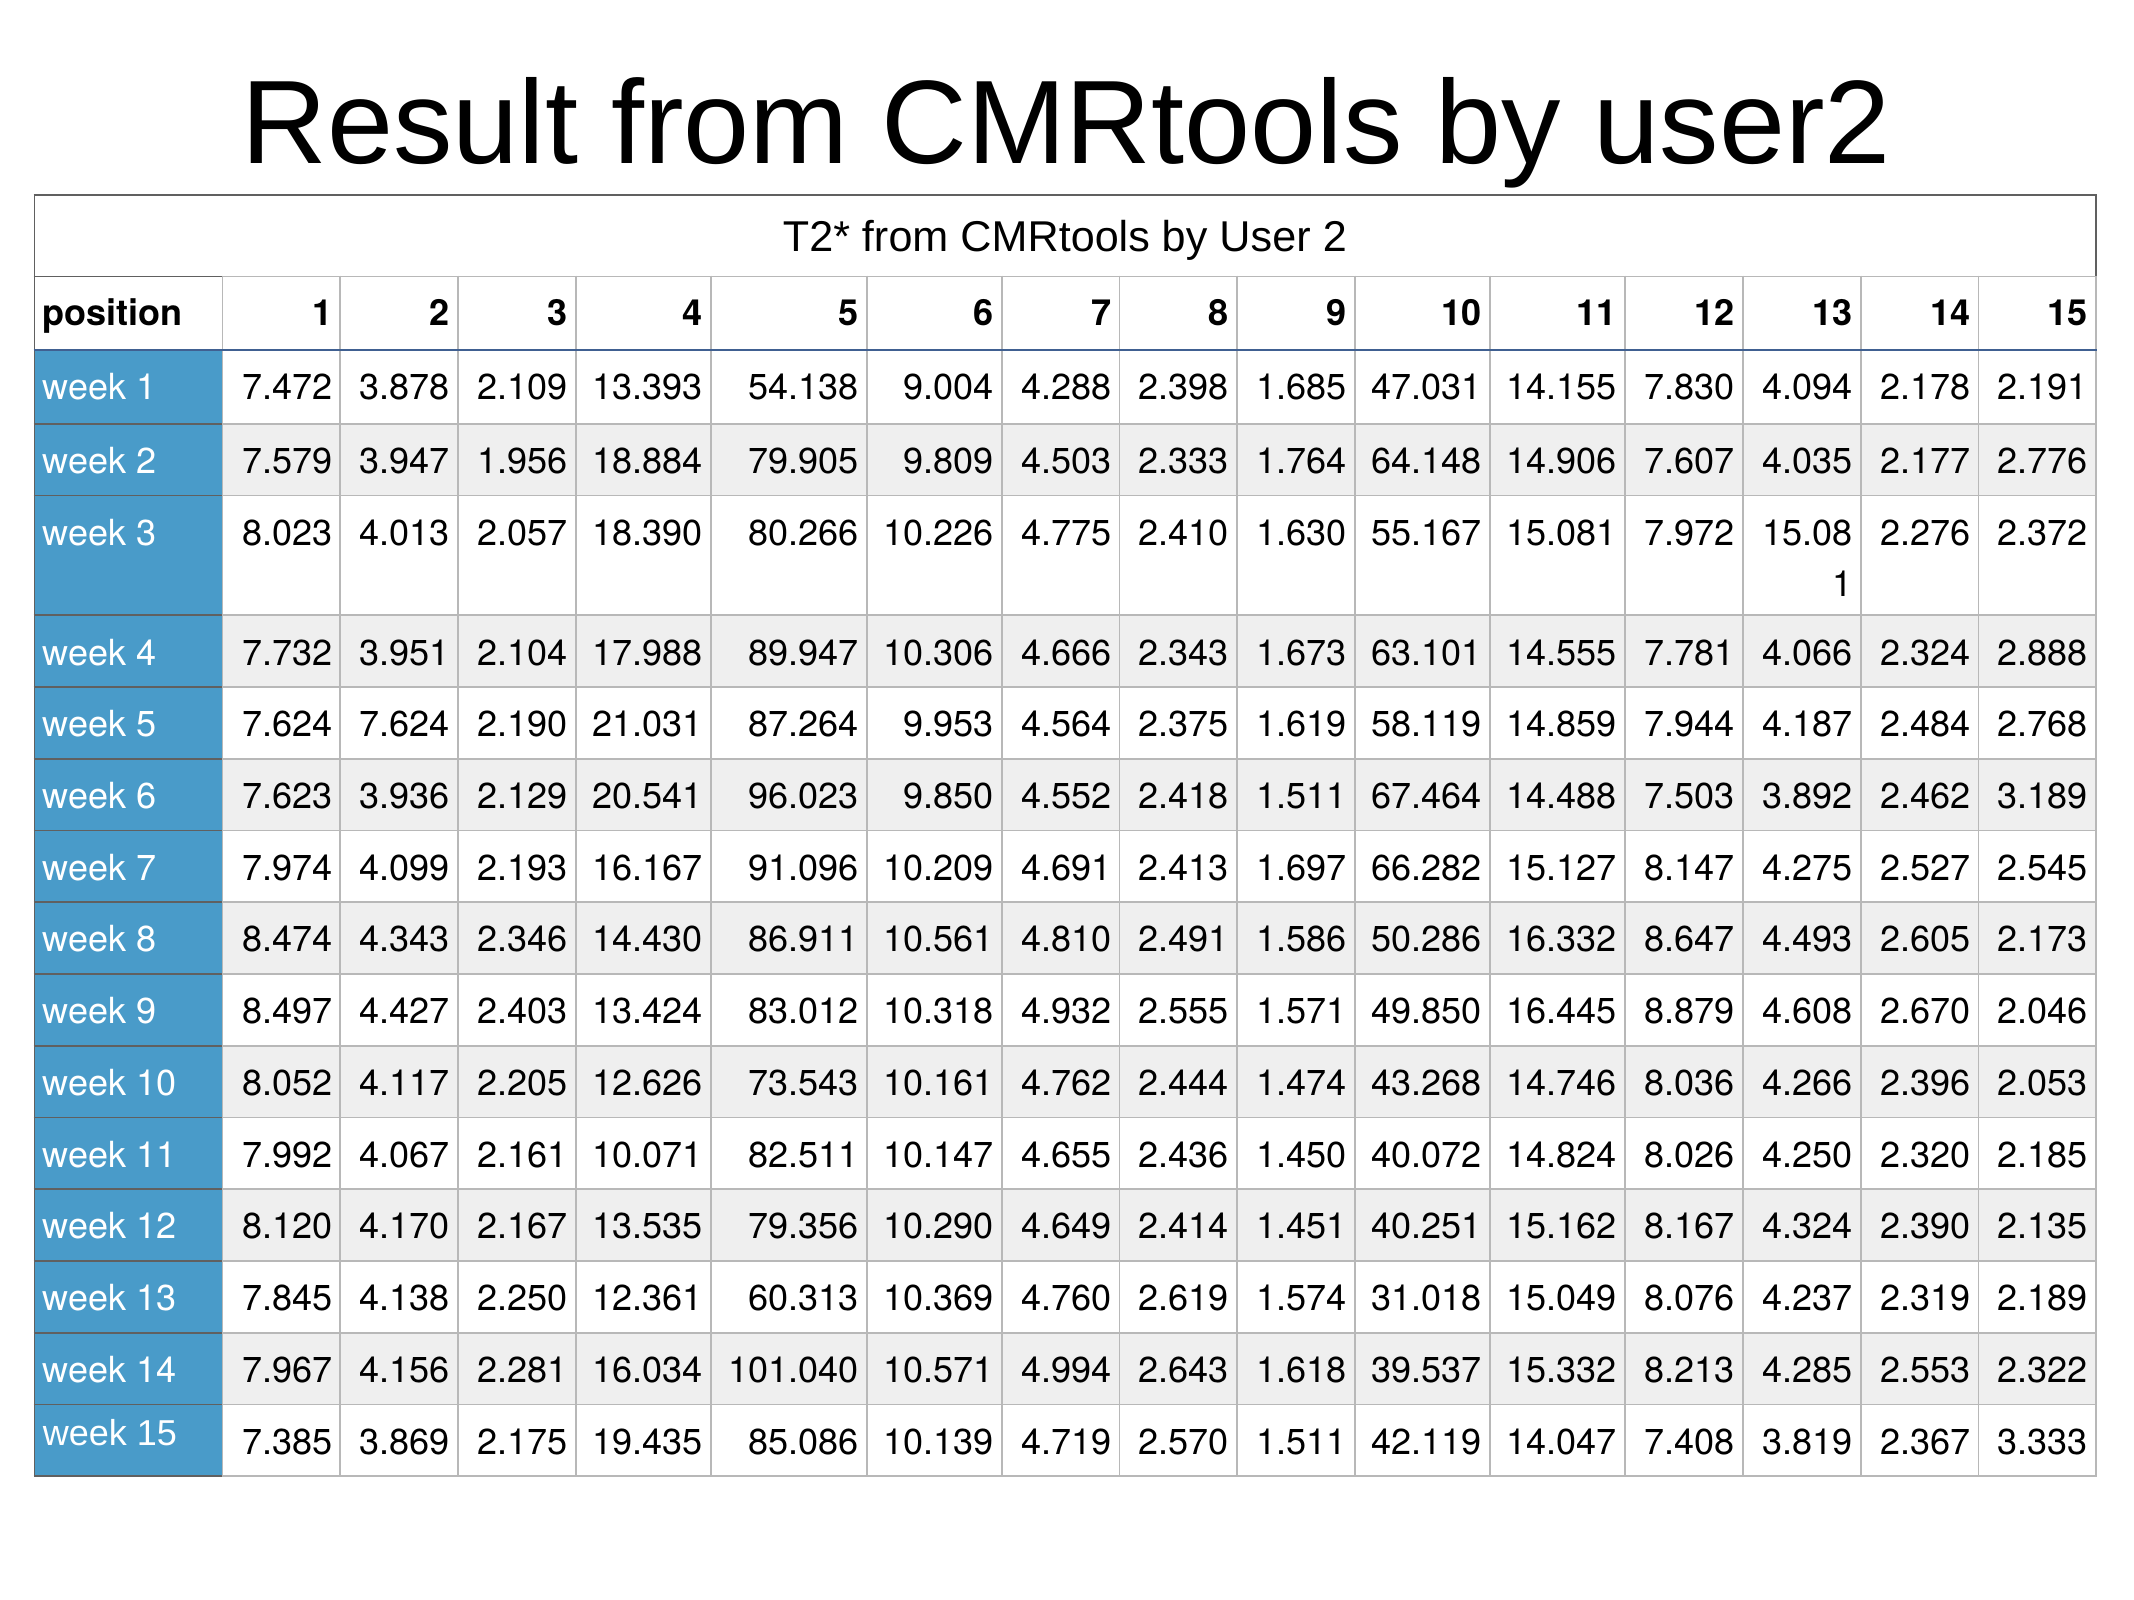

Result from CMRtools by user2
| T2\* from CMRtools by User 2 |  |  |  |  |  |  |  |  |  |  |  |  |  |  |  |
| --- | --- | --- | --- | --- | --- | --- | --- | --- | --- | --- | --- | --- | --- | --- | --- |
| position | 1 | 2 | 3 | 4 | 5 | 6 | 7 | 8 | 9 | 10 | 11 | 12 | 13 | 14 | 15 |
| week 1 | 7.472 | 3.878 | 2.109 | 13.393 | 54.138 | 9.004 | 4.288 | 2.398 | 1.685 | 47.031 | 14.155 | 7.830 | 4.094 | 2.178 | 2.191 |
| week 2 | 7.579 | 3.947 | 1.956 | 18.884 | 79.905 | 9.809 | 4.503 | 2.333 | 1.764 | 64.148 | 14.906 | 7.607 | 4.035 | 2.177 | 2.776 |
| week 3 | 8.023 | 4.013 | 2.057 | 18.390 | 80.266 | 10.226 | 4.775 | 2.410 | 1.630 | 55.167 | 15.081 | 7.972 | 15.081 | 2.276 | 2.372 |
| week 4 | 7.732 | 3.951 | 2.104 | 17.988 | 89.947 | 10.306 | 4.666 | 2.343 | 1.673 | 63.101 | 14.555 | 7.781 | 4.066 | 2.324 | 2.888 |
| week 5 | 7.624 | 7.624 | 2.190 | 21.031 | 87.264 | 9.953 | 4.564 | 2.375 | 1.619 | 58.119 | 14.859 | 7.944 | 4.187 | 2.484 | 2.768 |
| week 6 | 7.623 | 3.936 | 2.129 | 20.541 | 96.023 | 9.850 | 4.552 | 2.418 | 1.511 | 67.464 | 14.488 | 7.503 | 3.892 | 2.462 | 3.189 |
| week 7 | 7.974 | 4.099 | 2.193 | 16.167 | 91.096 | 10.209 | 4.691 | 2.413 | 1.697 | 66.282 | 15.127 | 8.147 | 4.275 | 2.527 | 2.545 |
| week 8 | 8.474 | 4.343 | 2.346 | 14.430 | 86.911 | 10.561 | 4.810 | 2.491 | 1.586 | 50.286 | 16.332 | 8.647 | 4.493 | 2.605 | 2.173 |
| week 9 | 8.497 | 4.427 | 2.403 | 13.424 | 83.012 | 10.318 | 4.932 | 2.555 | 1.571 | 49.850 | 16.445 | 8.879 | 4.608 | 2.670 | 2.046 |
| week 10 | 8.052 | 4.117 | 2.205 | 12.626 | 73.543 | 10.161 | 4.762 | 2.444 | 1.474 | 43.268 | 14.746 | 8.036 | 4.266 | 2.396 | 2.053 |
| week 11 | 7.992 | 4.067 | 2.161 | 10.071 | 82.511 | 10.147 | 4.655 | 2.436 | 1.450 | 40.072 | 14.824 | 8.026 | 4.250 | 2.320 | 2.185 |
| week 12 | 8.120 | 4.170 | 2.167 | 13.535 | 79.356 | 10.290 | 4.649 | 2.414 | 1.451 | 40.251 | 15.162 | 8.167 | 4.324 | 2.390 | 2.135 |
| week 13 | 7.845 | 4.138 | 2.250 | 12.361 | 60.313 | 10.369 | 4.760 | 2.619 | 1.574 | 31.018 | 15.049 | 8.076 | 4.237 | 2.319 | 2.189 |
| week 14 | 7.967 | 4.156 | 2.281 | 16.034 | 101.040 | 10.571 | 4.994 | 2.643 | 1.618 | 39.537 | 15.332 | 8.213 | 4.285 | 2.553 | 2.322 |
| week 15 | 7.385 | 3.869 | 2.175 | 19.435 | 85.086 | 10.139 | 4.719 | 2.570 | 1.511 | 42.119 | 14.047 | 7.408 | 3.819 | 2.367 | 3.333 |